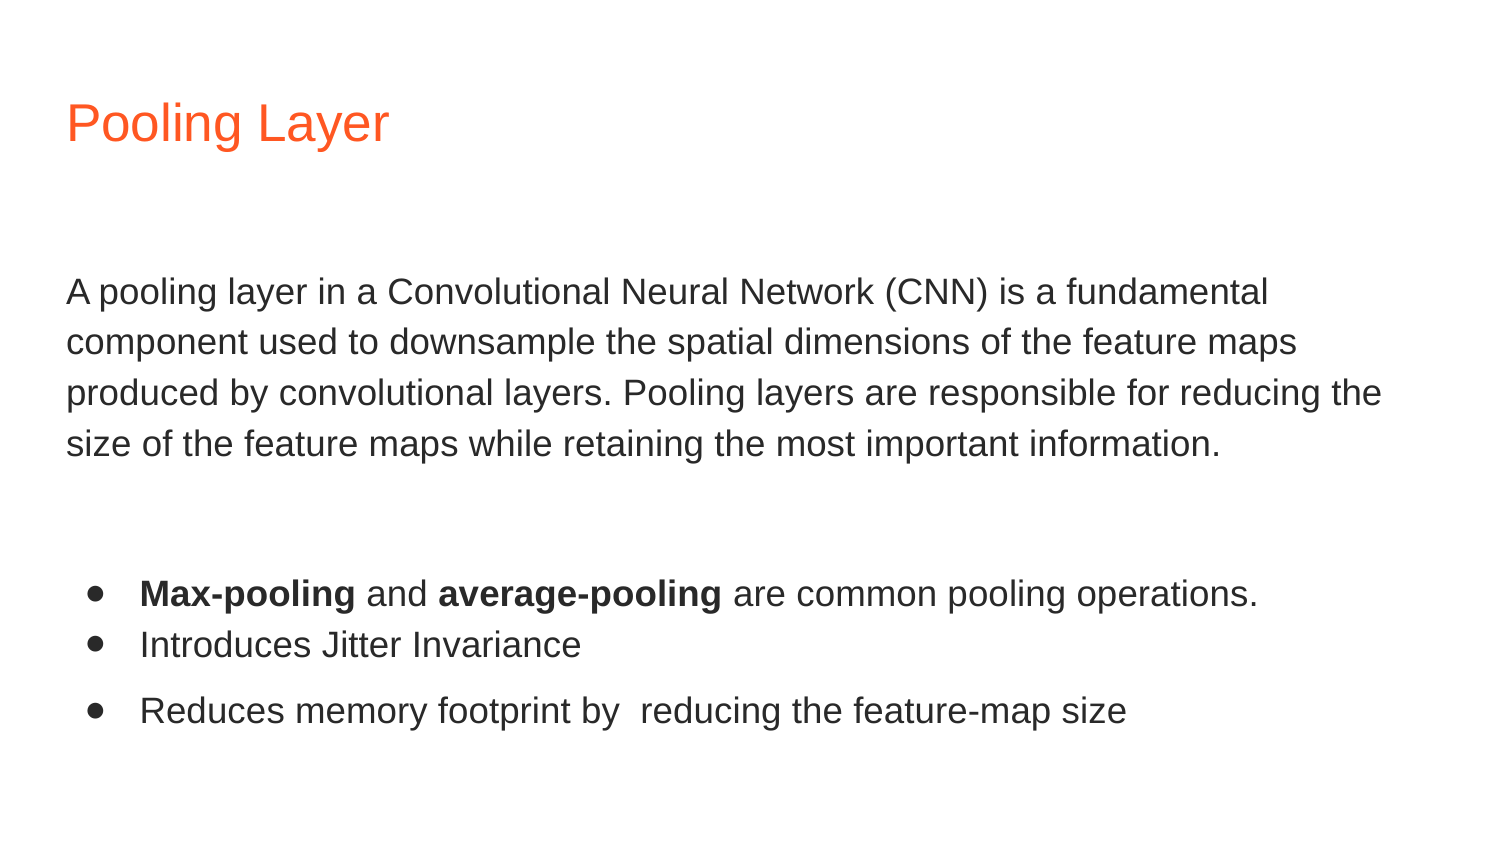

# Pooling Layer
A pooling layer in a Convolutional Neural Network (CNN) is a fundamental component used to downsample the spatial dimensions of the feature maps produced by convolutional layers. Pooling layers are responsible for reducing the size of the feature maps while retaining the most important information.

Max-pooling and average-pooling are common pooling operations.
Introduces Jitter Invariance
Reduces memory footprint by  reducing the feature-map size